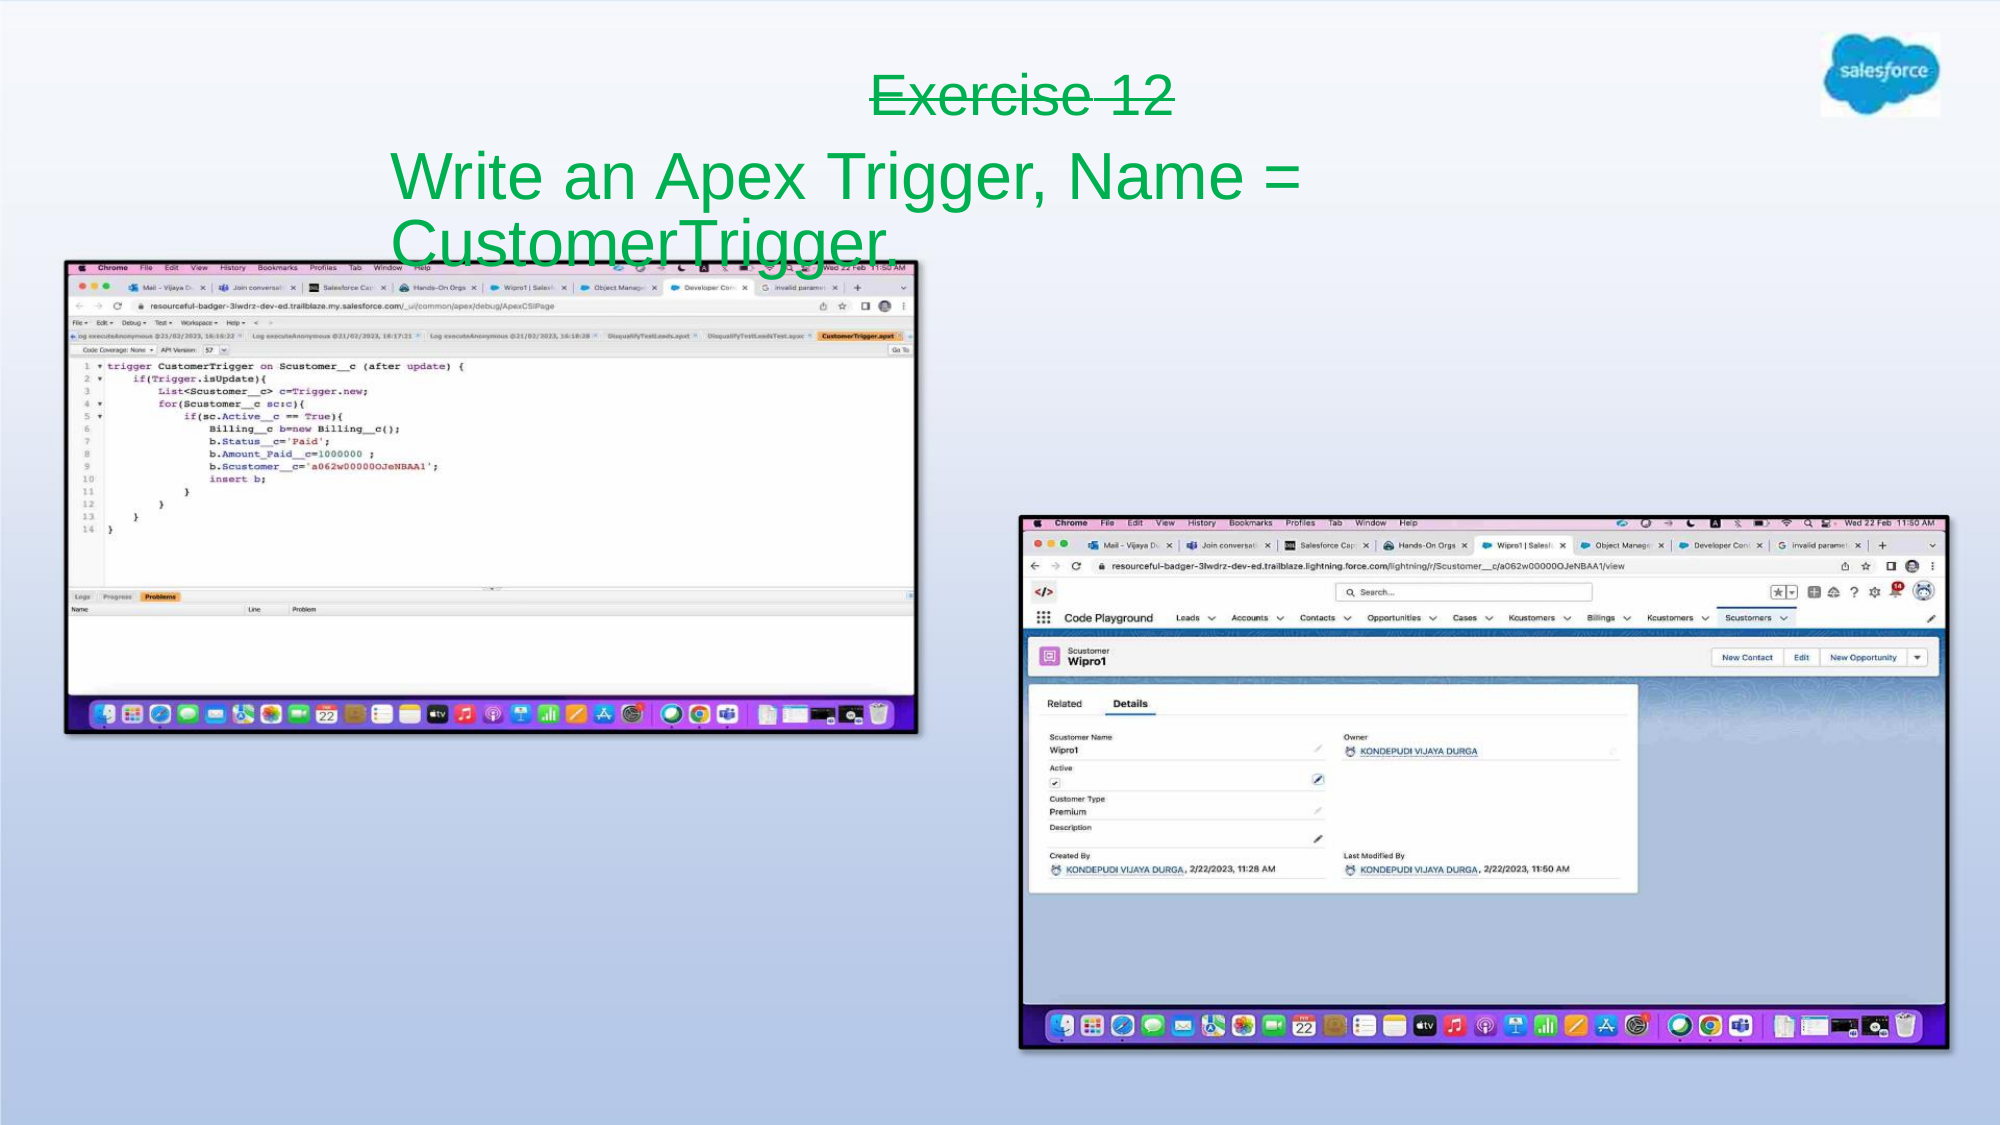

Exercise 12
Write an Apex Trigger, Name = CustomerTrigger.